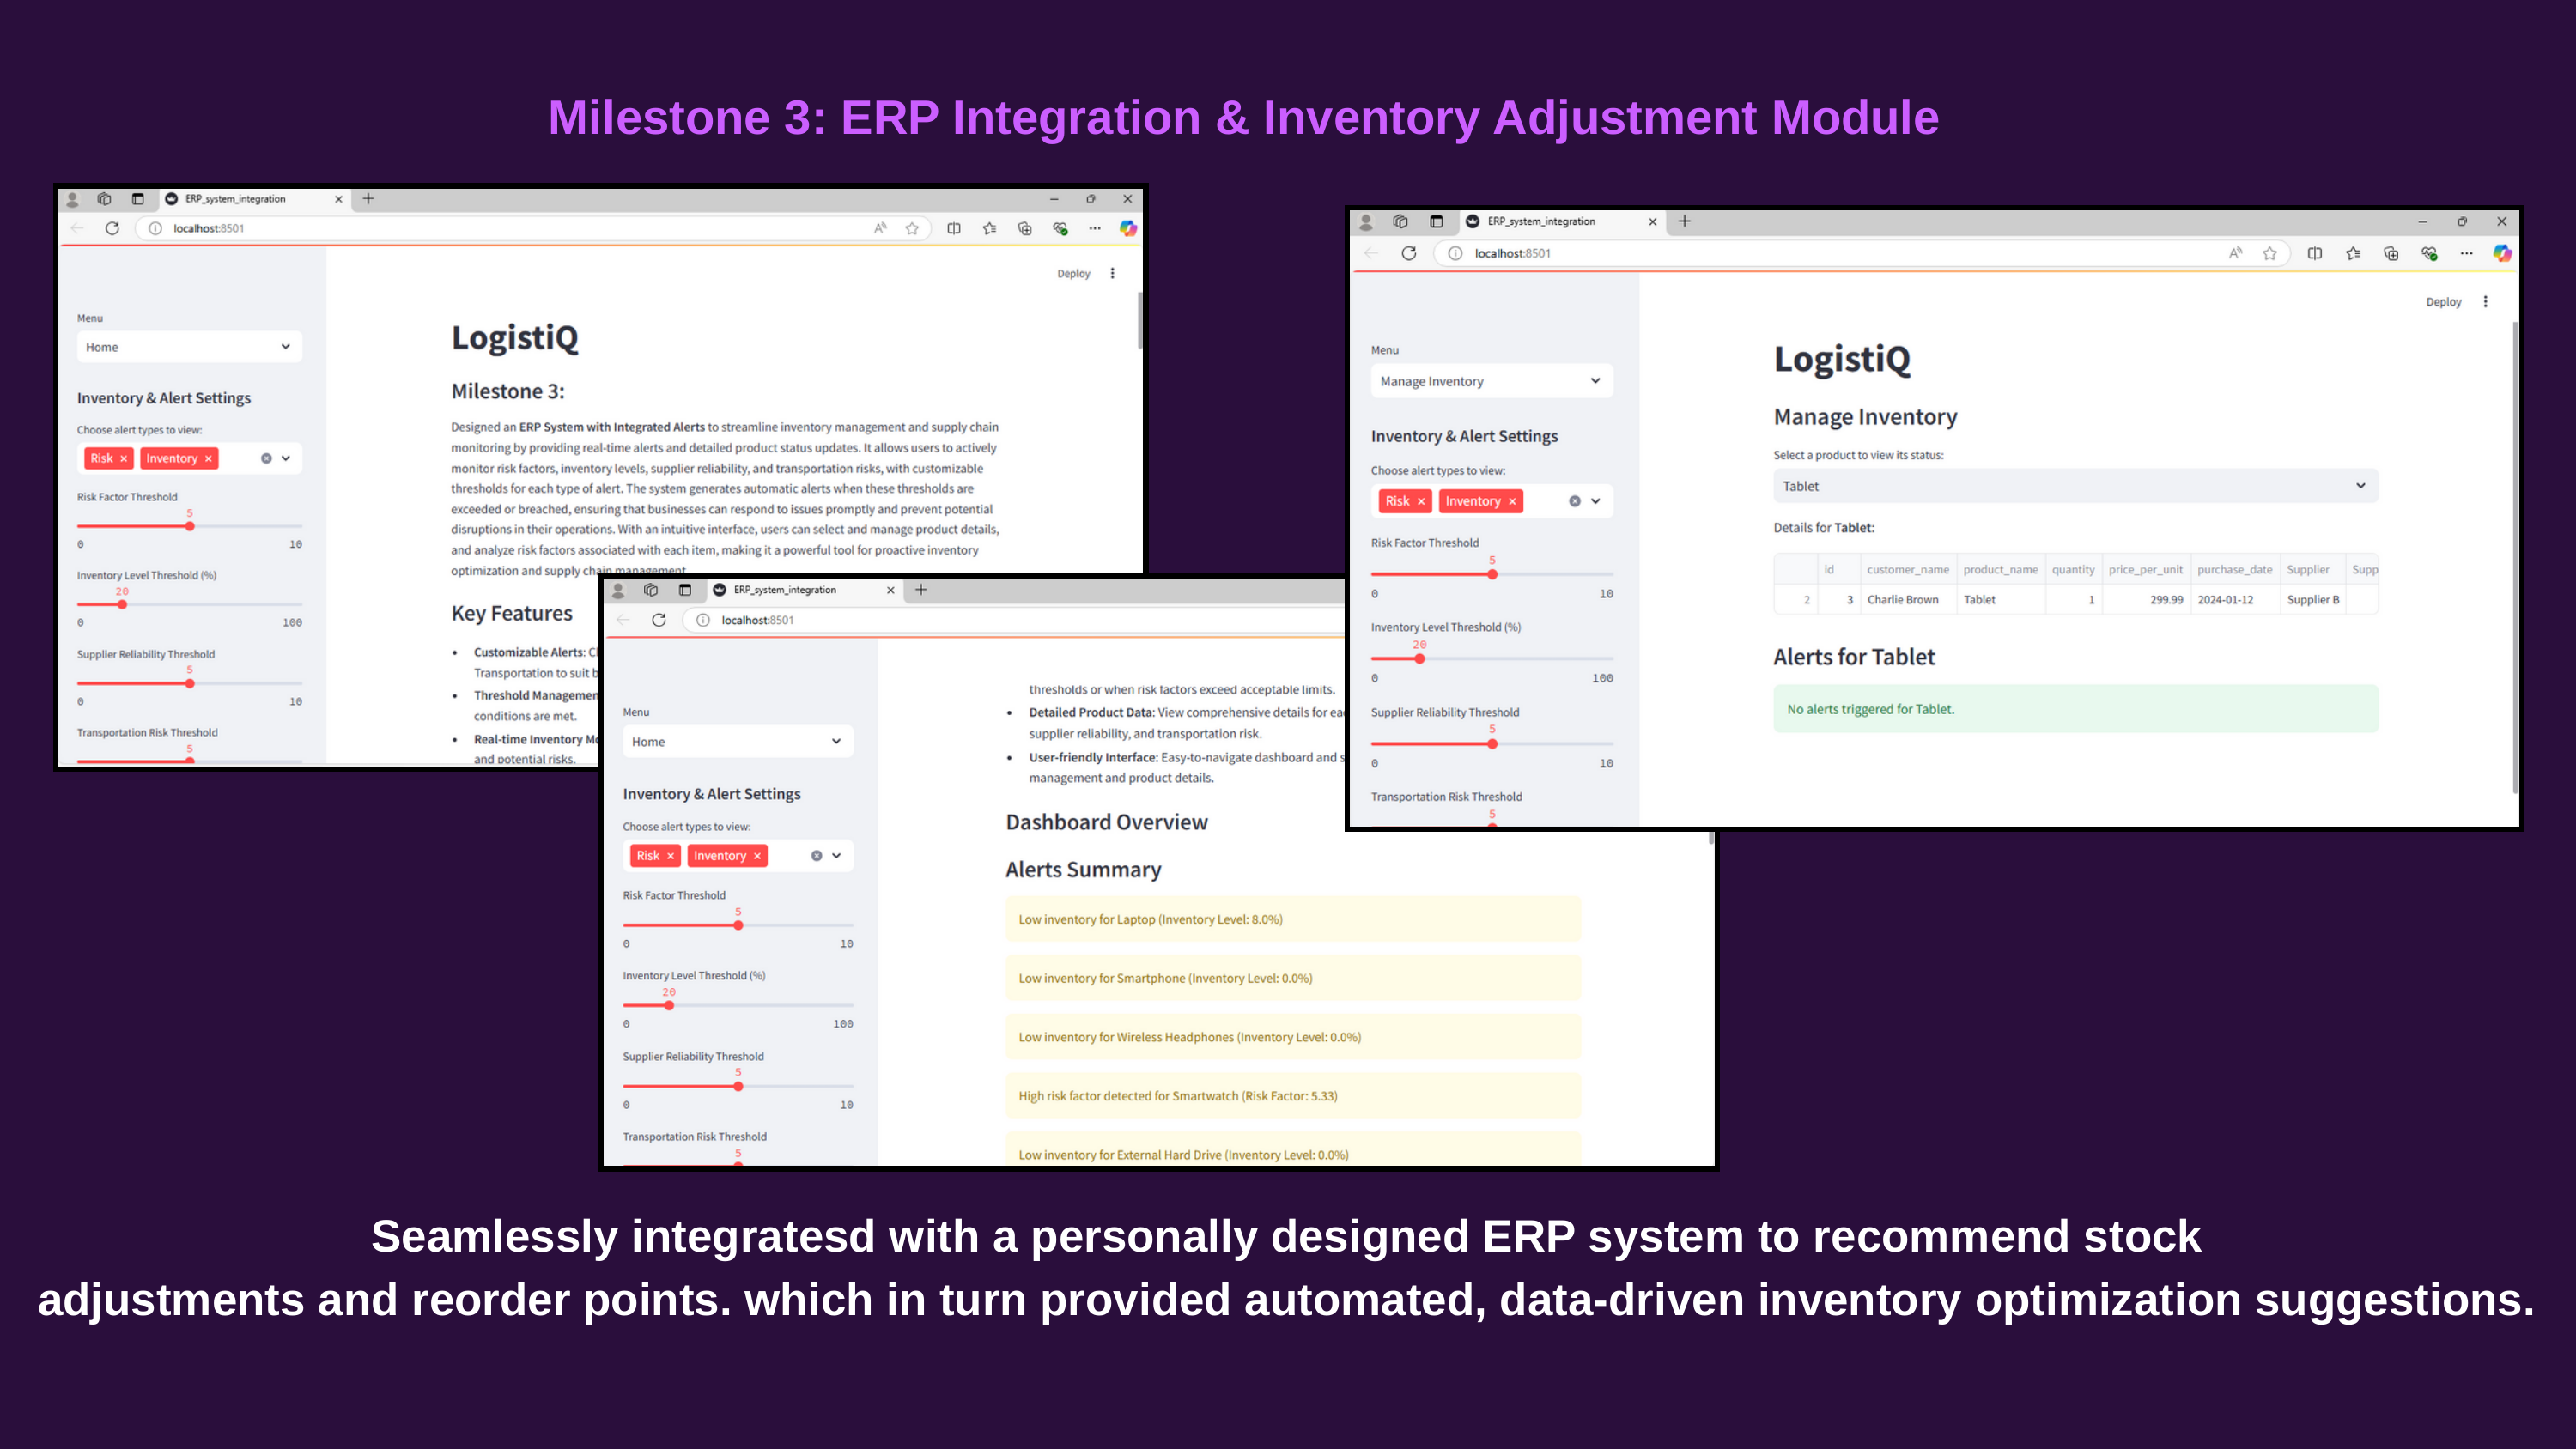

Milestone 3: ERP Integration & Inventory Adjustment Module

Seamlessly integratesd with a personally designed ERP system to recommend stock
adjustments and reorder points. which in turn provided automated, data-driven inventory optimization suggestions.